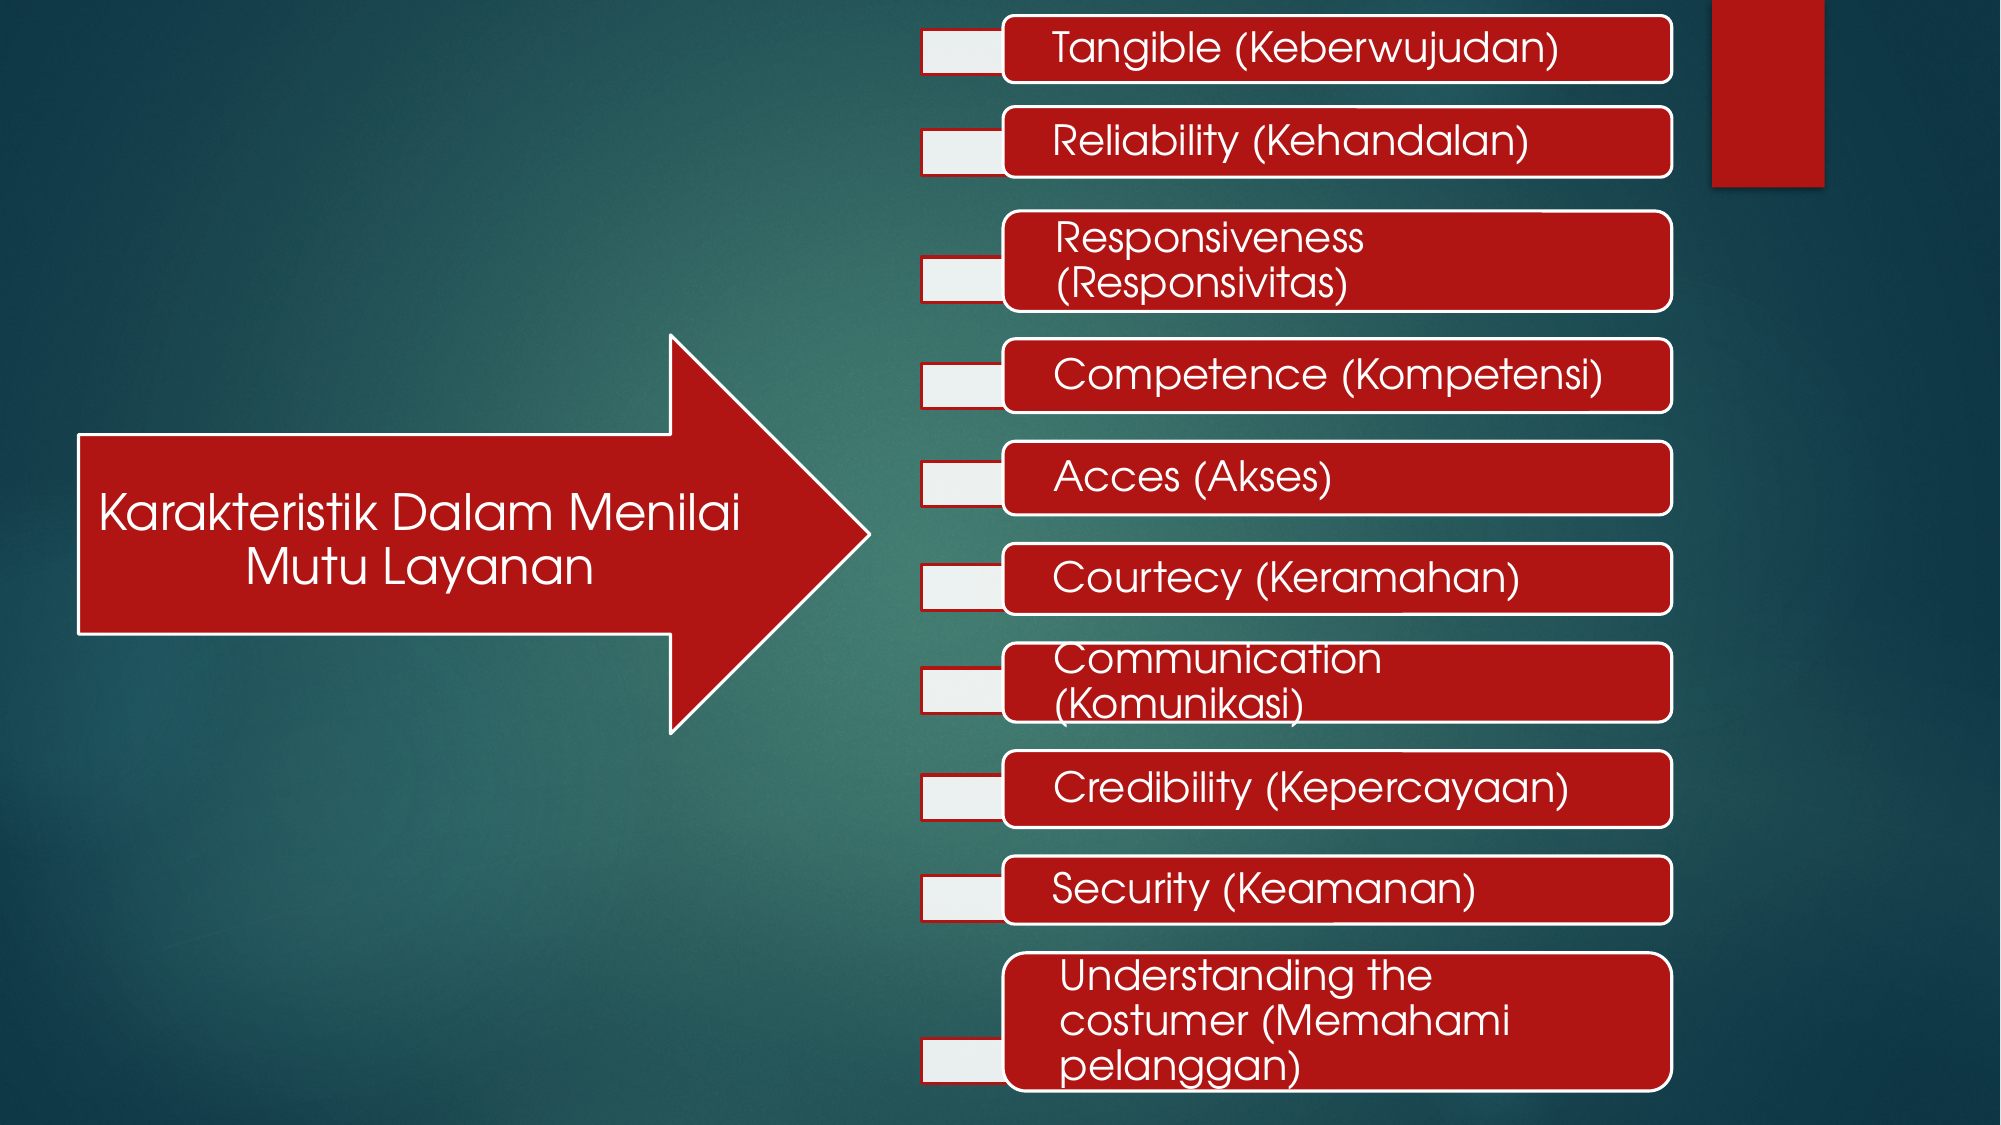

Tangible (Keberwujudan)
Reliability (Kehandalan)
Responsiveness (Responsivitas)
Competence (Kompetensi)
Acces (Akses)
Courtecy (Keramahan)
Communication (Komunikasi)
Credibility (Kepercayaan)
Security (Keamanan)
Understanding the costumer (Memahami pelanggan)
Karakteristik Dalam Menilai Mutu Layanan